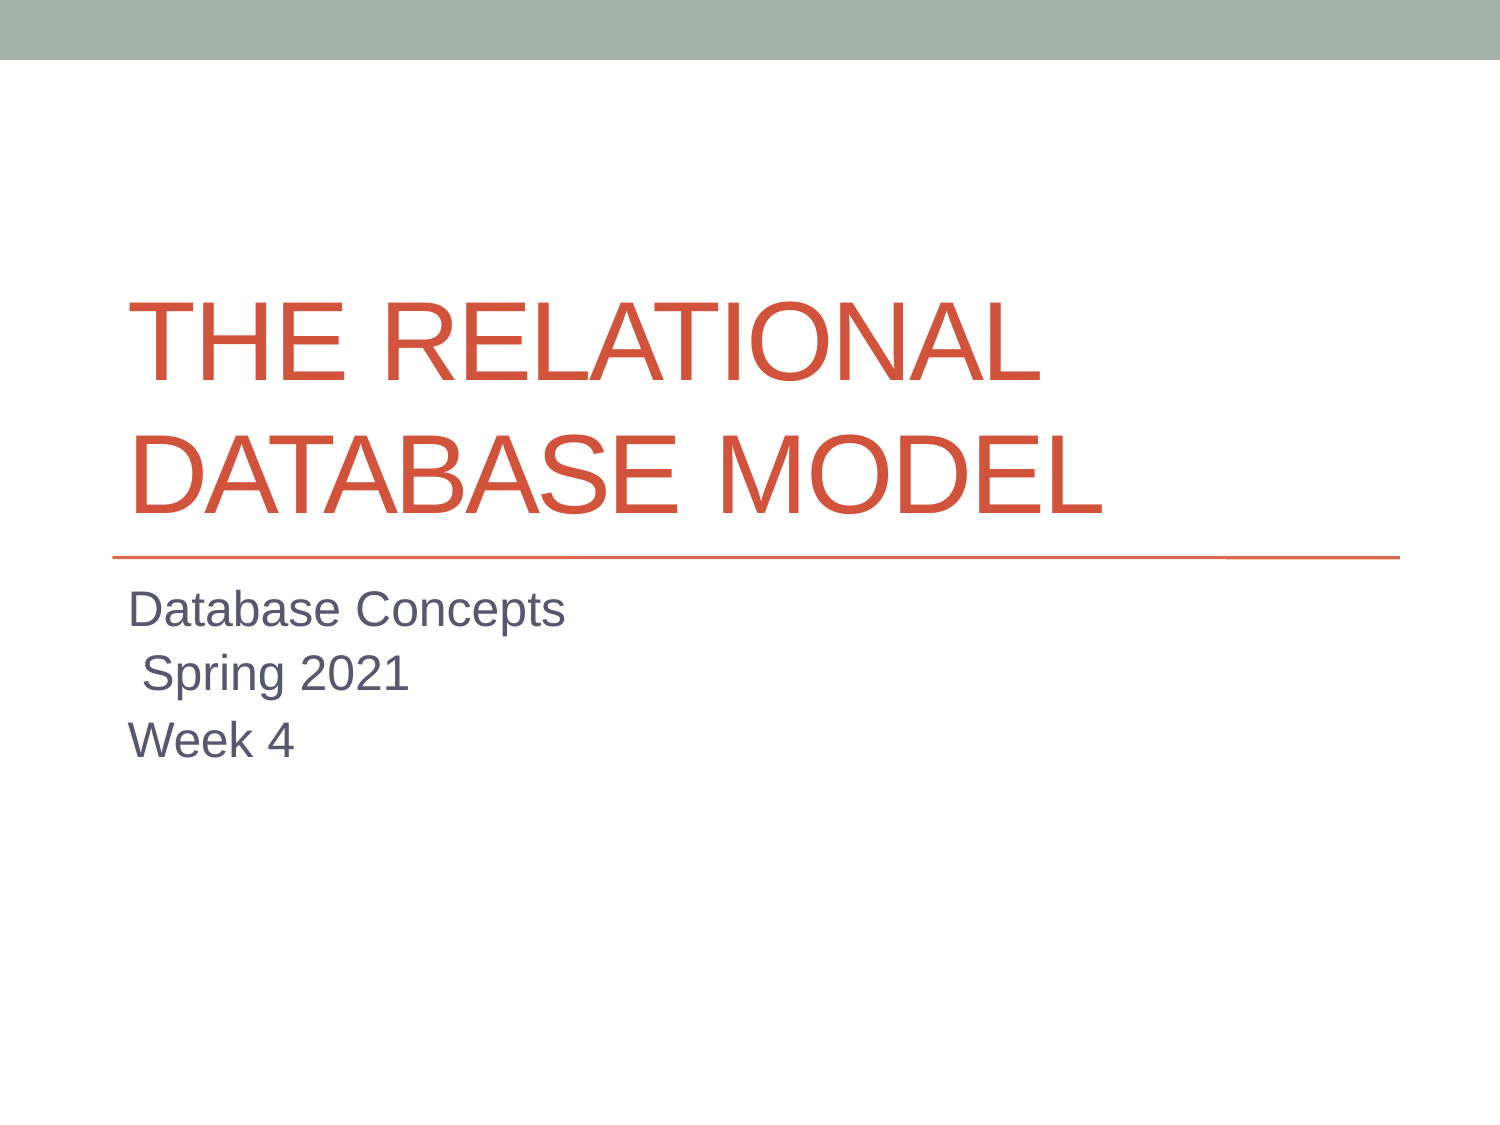

THE RELATIONAL  DATABASE MODEL

Database Concepts  Spring 2021
Week 4